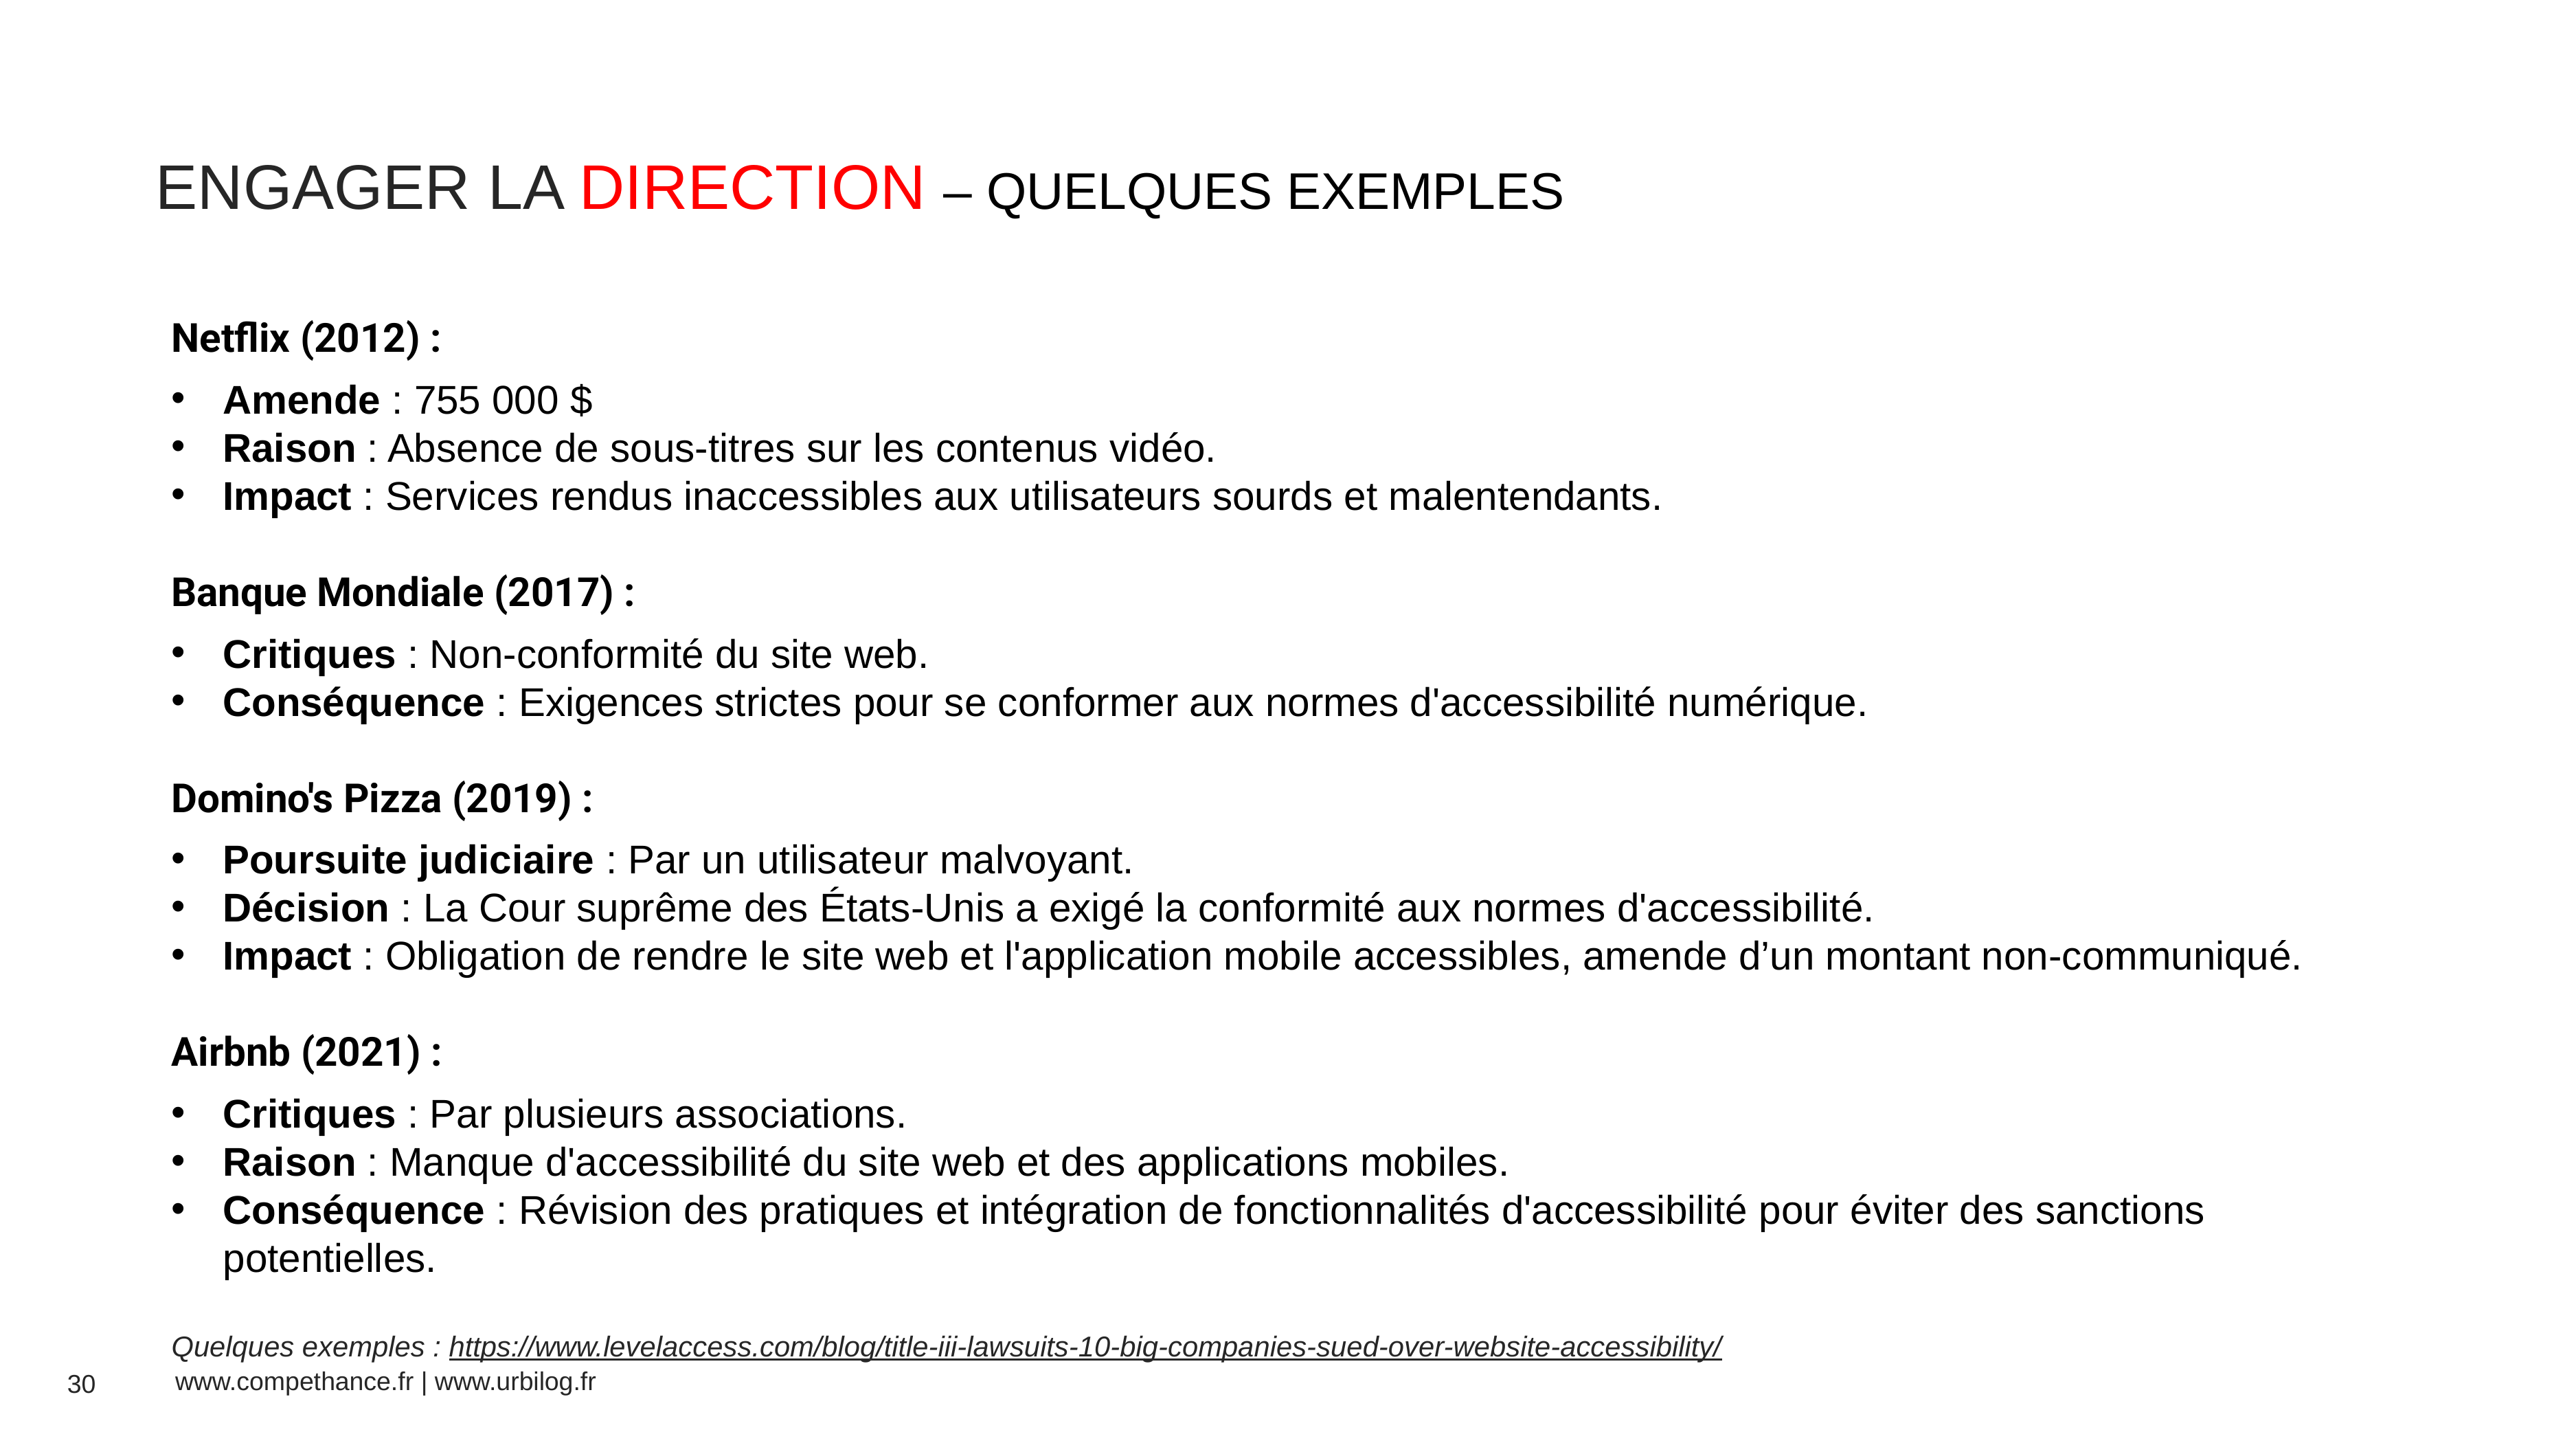

# ENGAGER LA DIRECTION – QUELQUES EXEMPLES
Netflix (2012) :

Amende : 755 000 $
Raison : Absence de sous-titres sur les contenus vidéo.
Impact : Services rendus inaccessibles aux utilisateurs sourds et malentendants.

Banque Mondiale (2017) :

Critiques : Non-conformité du site web.
Conséquence : Exigences strictes pour se conformer aux normes d'accessibilité numérique.

Domino's Pizza (2019) :

Poursuite judiciaire : Par un utilisateur malvoyant.
Décision : La Cour suprême des États-Unis a exigé la conformité aux normes d'accessibilité.
Impact : Obligation de rendre le site web et l'application mobile accessibles, amende d’un montant non-communiqué.

Airbnb (2021) :

Critiques : Par plusieurs associations.
Raison : Manque d'accessibilité du site web et des applications mobiles.
Conséquence : Révision des pratiques et intégration de fonctionnalités d'accessibilité pour éviter des sanctions potentielles.

Quelques exemples : https://www.levelaccess.com/blog/title-iii-lawsuits-10-big-companies-sued-over-website-accessibility/

Quelques exemples : https://www.levelaccess.com/blog/title-iii-lawsuits-10-big-companies-sued-over-website-accessibility/

Le retour sur investissement de l’accessibilité se mesure difficilement…